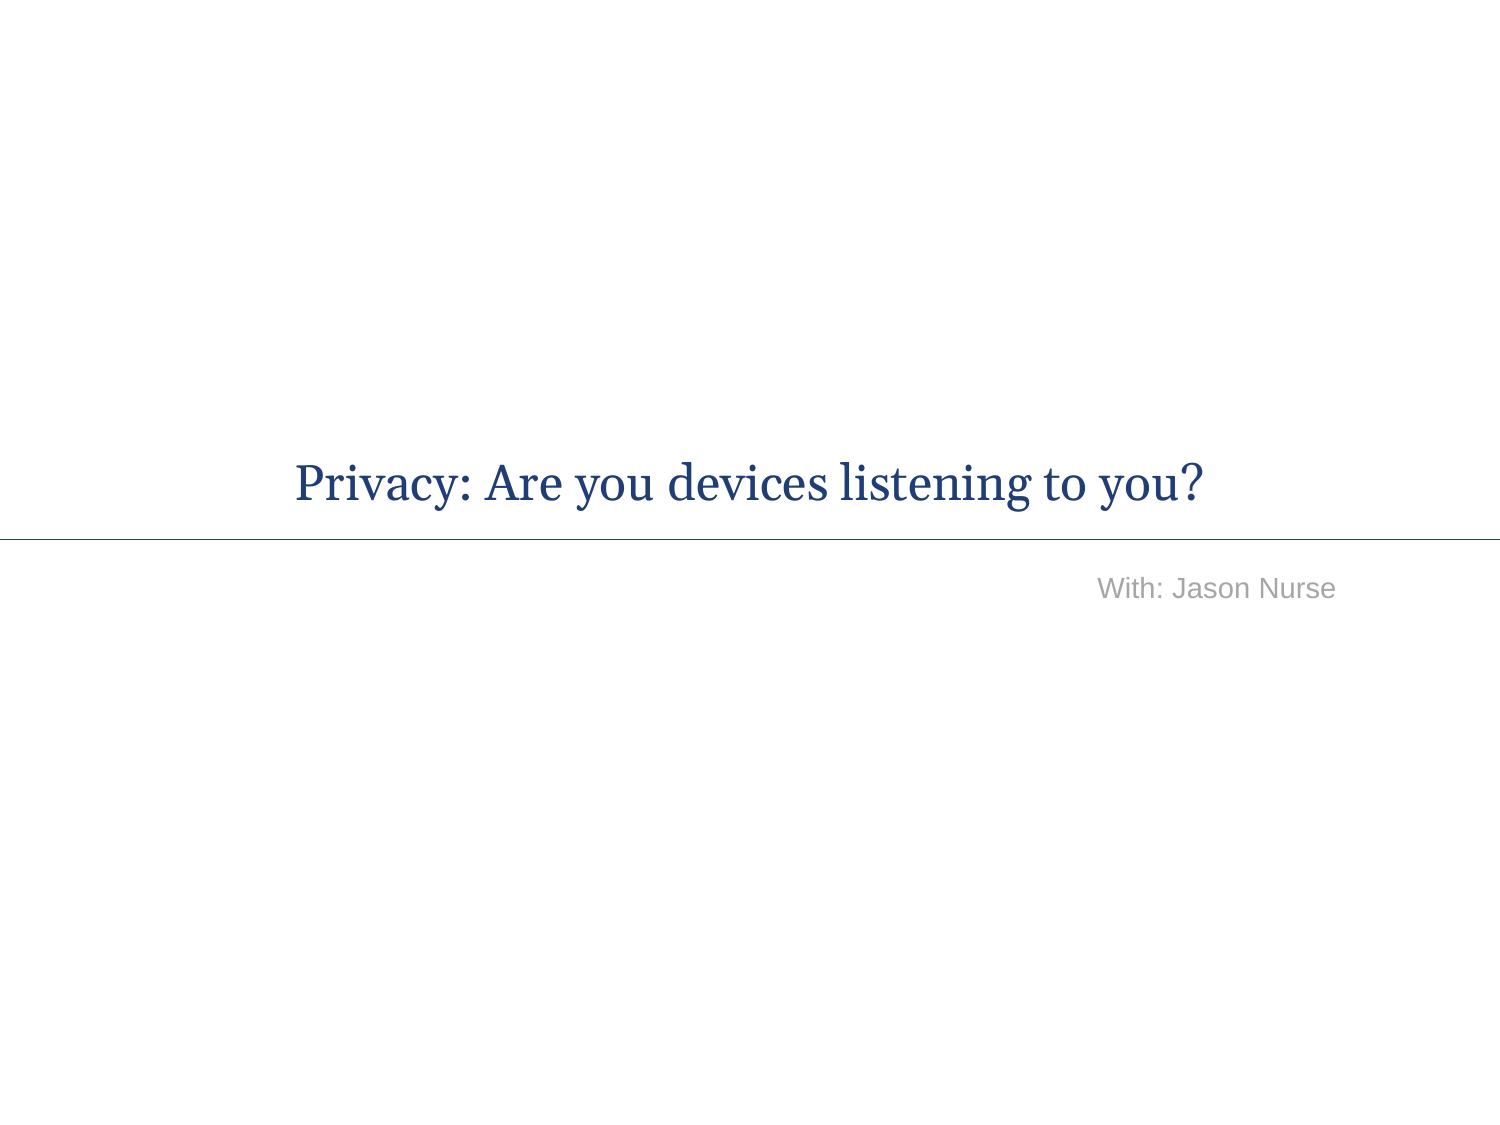

# Privacy: Are you devices listening to you?

With: Jason Nurse